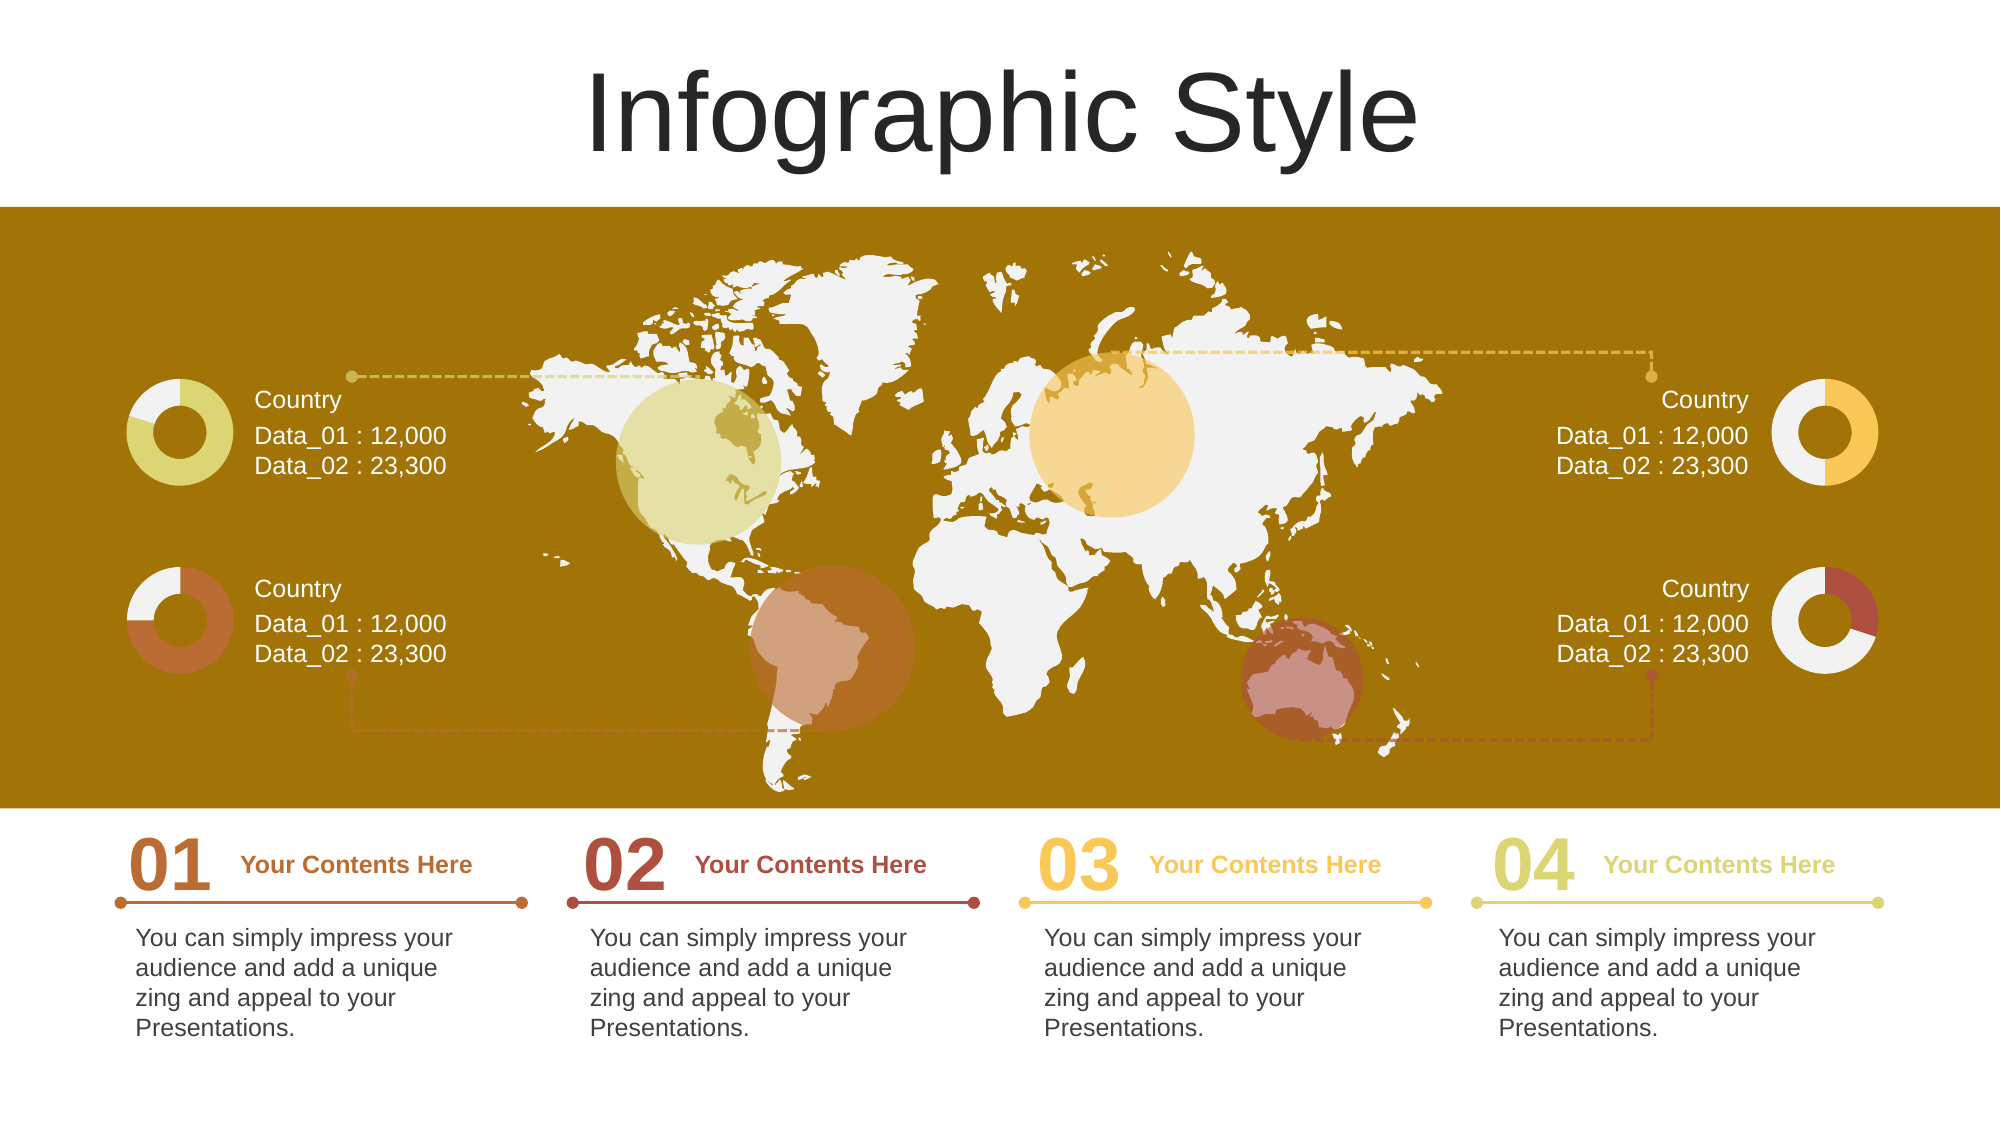

Infographic Style

### Chart

| Category | % |
|---|---|
| colored | 80.0 |
| blank | 20.0 |

### Chart

| Category | % |
|---|---|
| colored | 50.0 |
| blank | 50.0 |
Country
Data_01 : 12,000
Data_02 : 23,300
Country
Data_01 : 12,000
Data_02 : 23,300

### Chart

| Category | % |
|---|---|
| colored | 60.0 |
| blank | 20.0 |

### Chart

| Category | % |
|---|---|
| colored | 30.0 |
| blank | 70.0 |
Country
Data_01 : 12,000
Data_02 : 23,300
Country
Data_01 : 12,000
Data_02 : 23,300

01
Your Contents Here
You can simply impress your audience and add a unique zing and appeal to your Presentations.
02
Your Contents Here
You can simply impress your audience and add a unique zing and appeal to your Presentations.
03
Your Contents Here
You can simply impress your audience and add a unique zing and appeal to your Presentations.
04
Your Contents Here
You can simply impress your audience and add a unique zing and appeal to your Presentations.